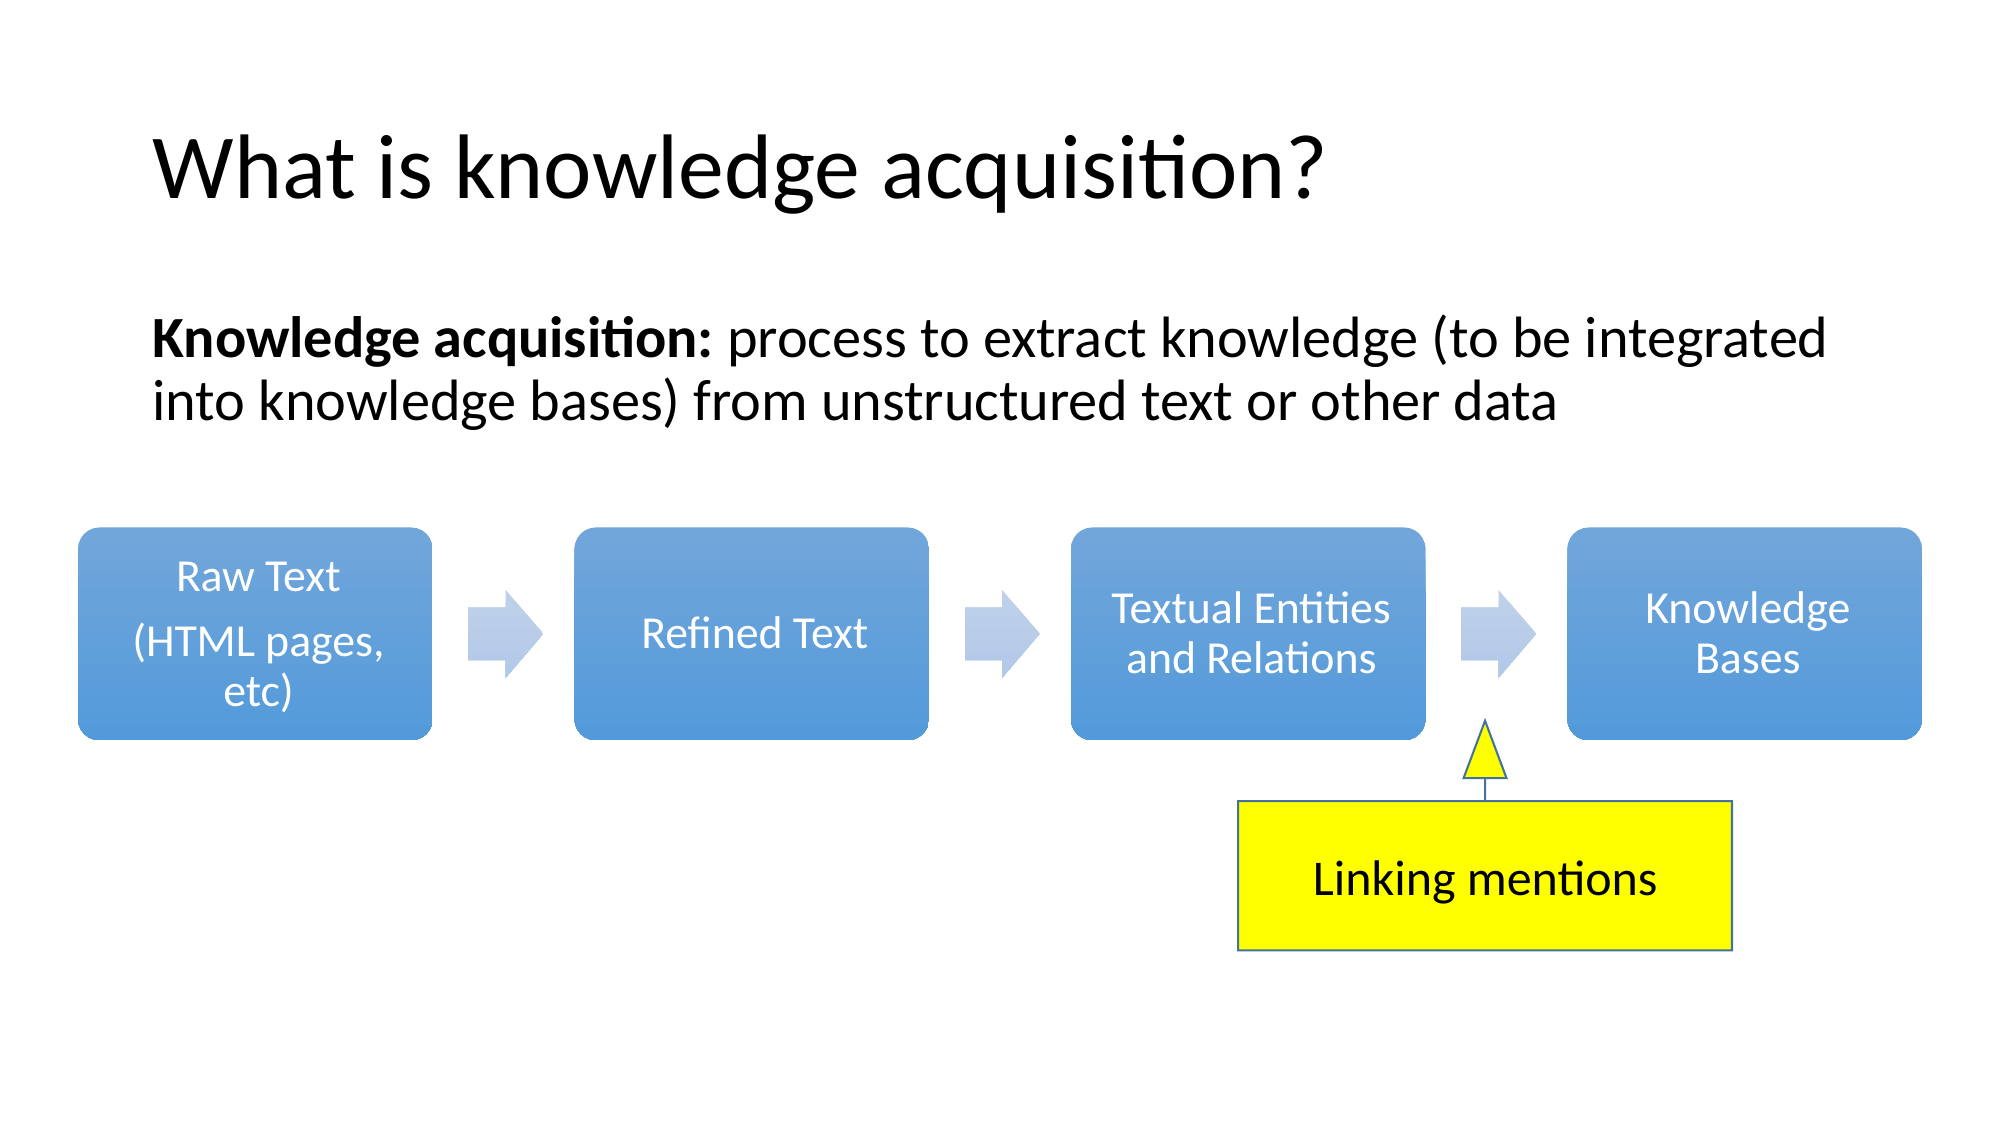

# What is knowledge acquisition?
Knowledge acquisition: process to extract knowledge (to be integrated into knowledge bases) from unstructured text or other data
Raw Text
(HTML pages, etc)

Refined Text

Textual Entities and Relations

Knowledge Bases
Linking mentions